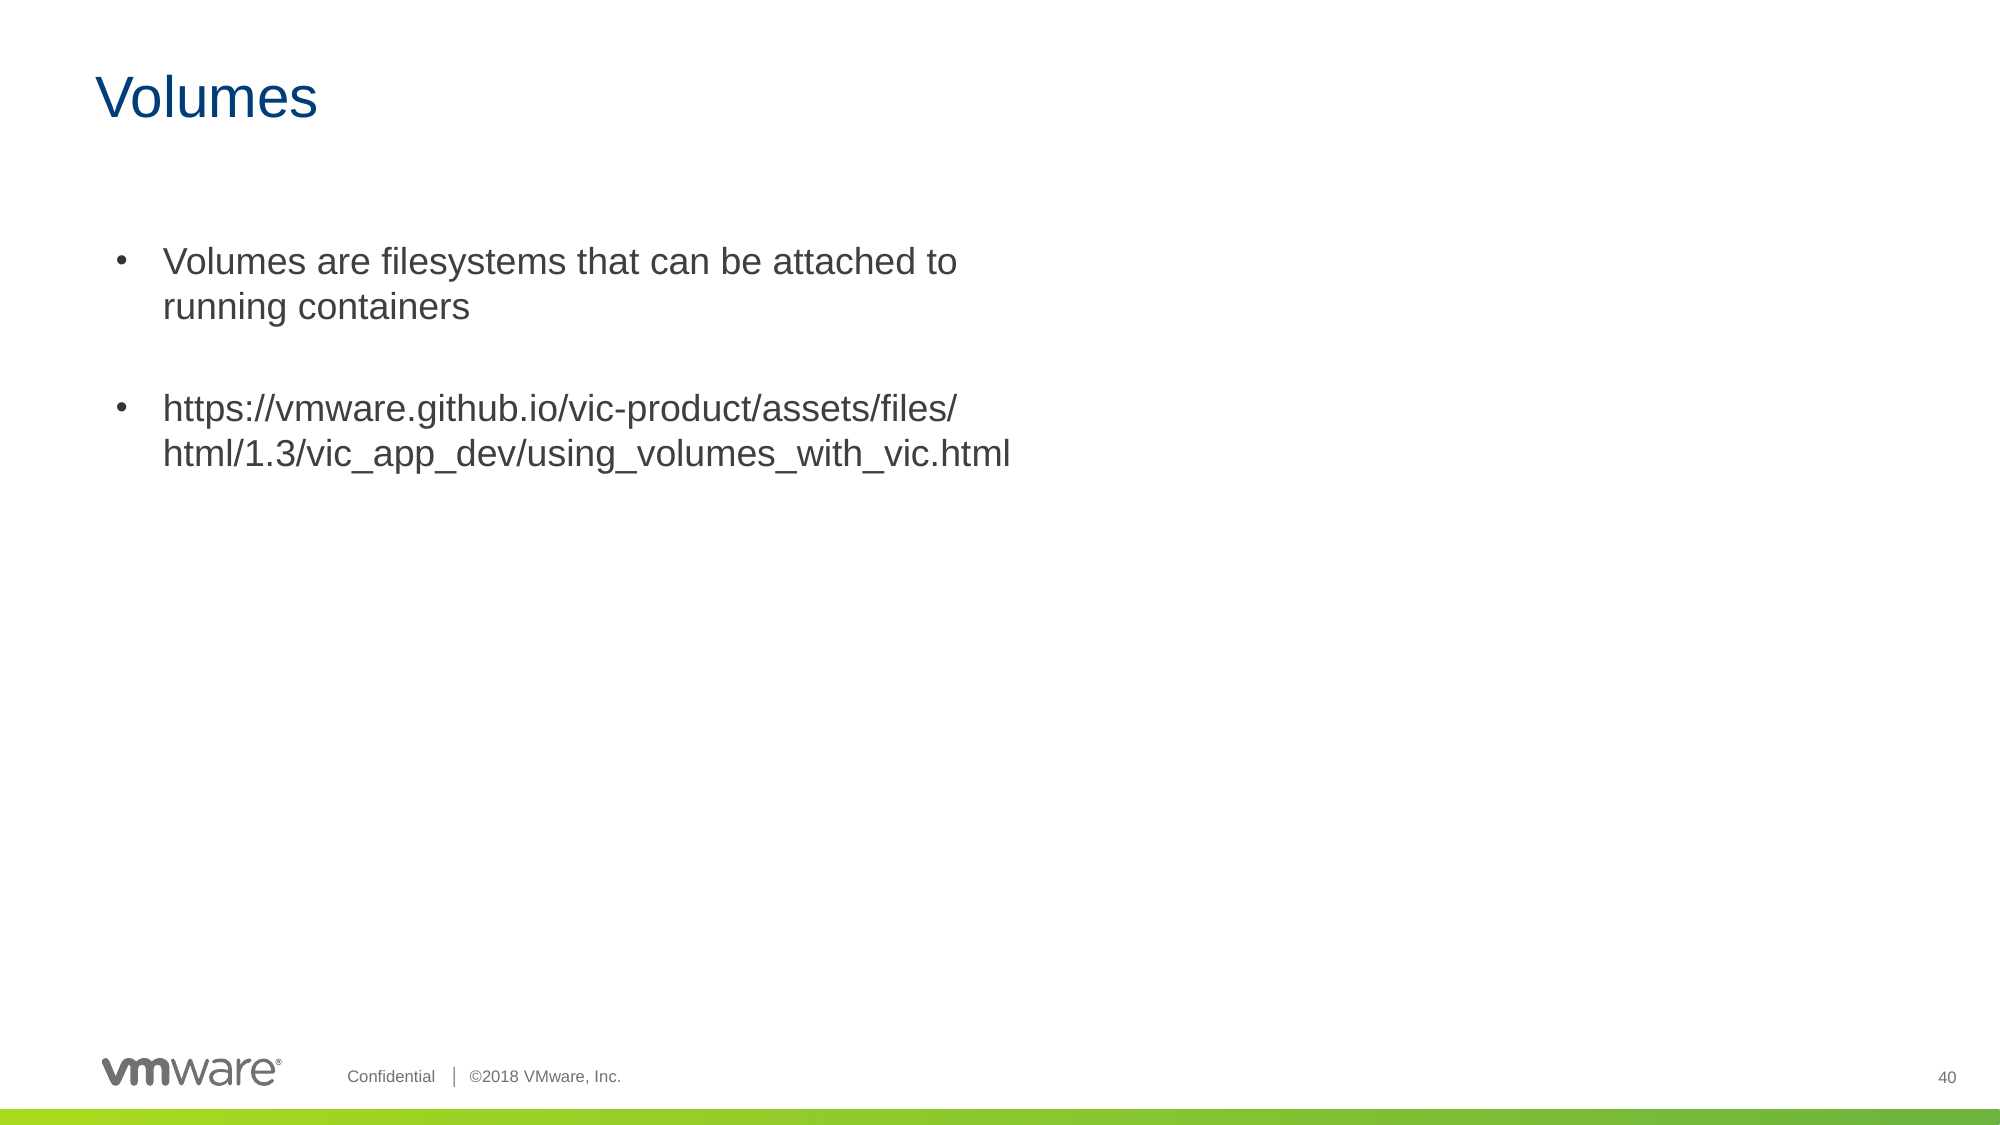

# Volumes

Volumes are filesystems that can be attached to running containers

https://vmware.github.io/vic-product/assets/files/html/1.3/vic_app_dev/using_volumes_with_vic.html